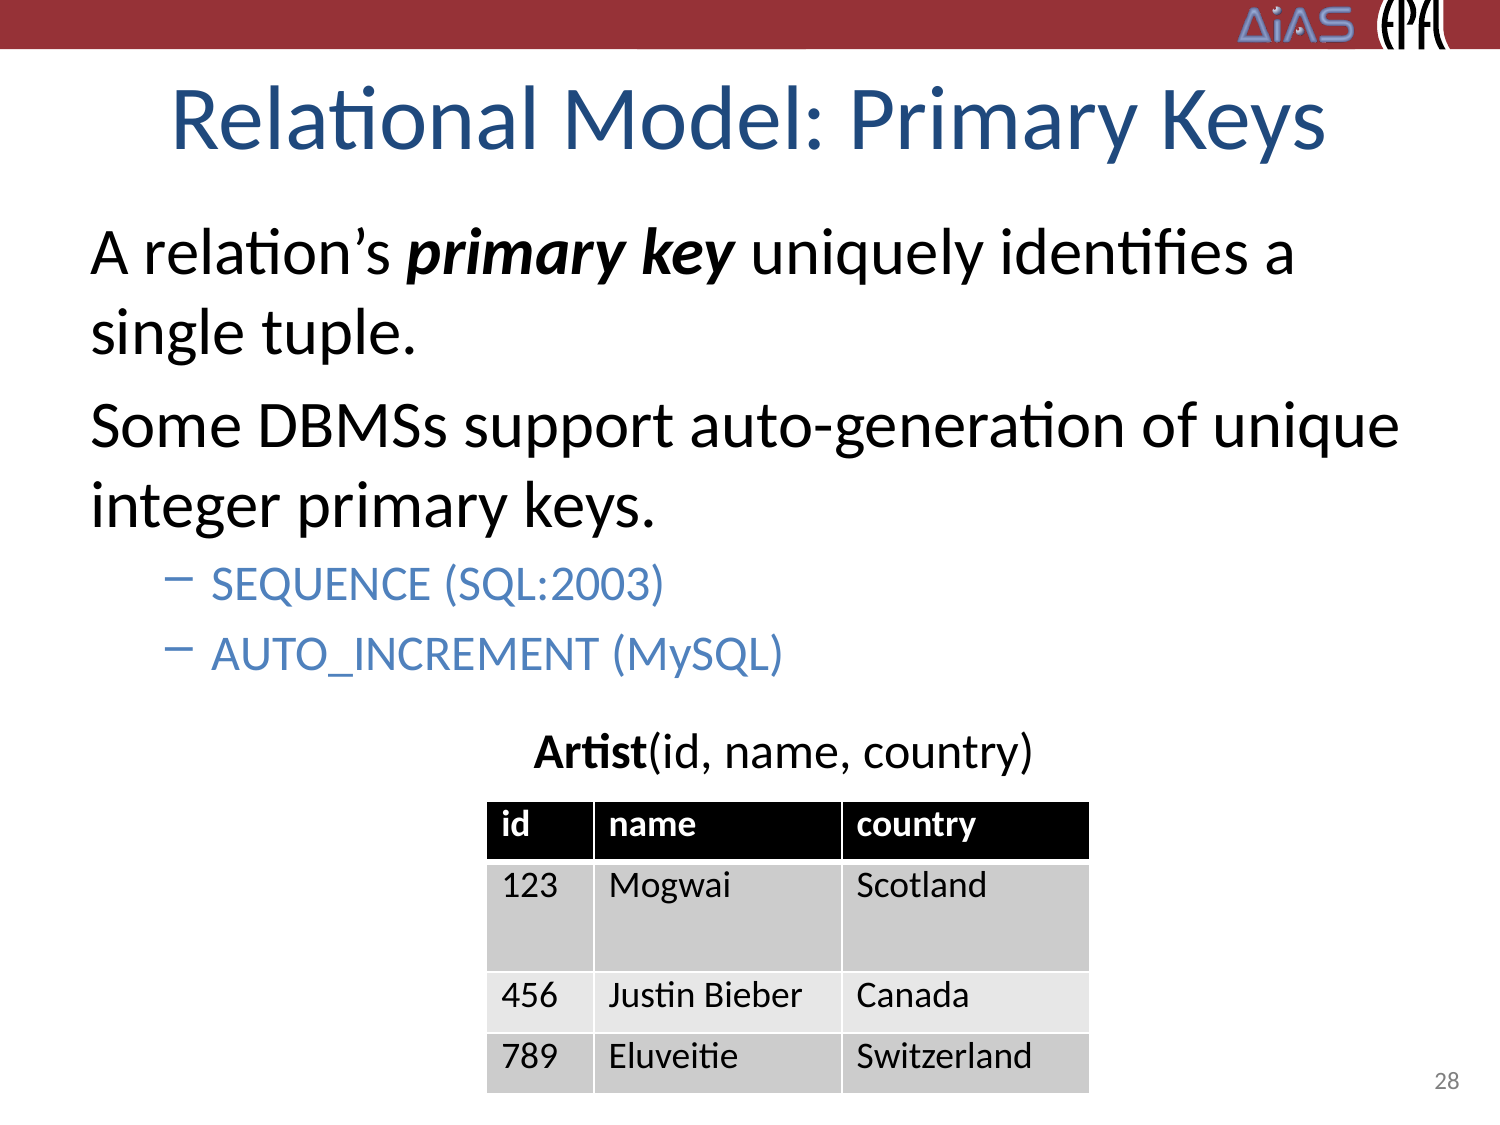

# Relational Model: Primary Keys
A relation’s primary key uniquely identifies a single tuple.
Some DBMSs support auto-generation of unique integer primary keys.
SEQUENCE (SQL:2003)
AUTO_INCREMENT (MySQL)
Artist(id, name, country)
| id | name | country |
| --- | --- | --- |
| 123 | Mogwai | Scotland |
| 456 | Justin Bieber | Canada |
| 789 | Eluveitie | Switzerland |
28